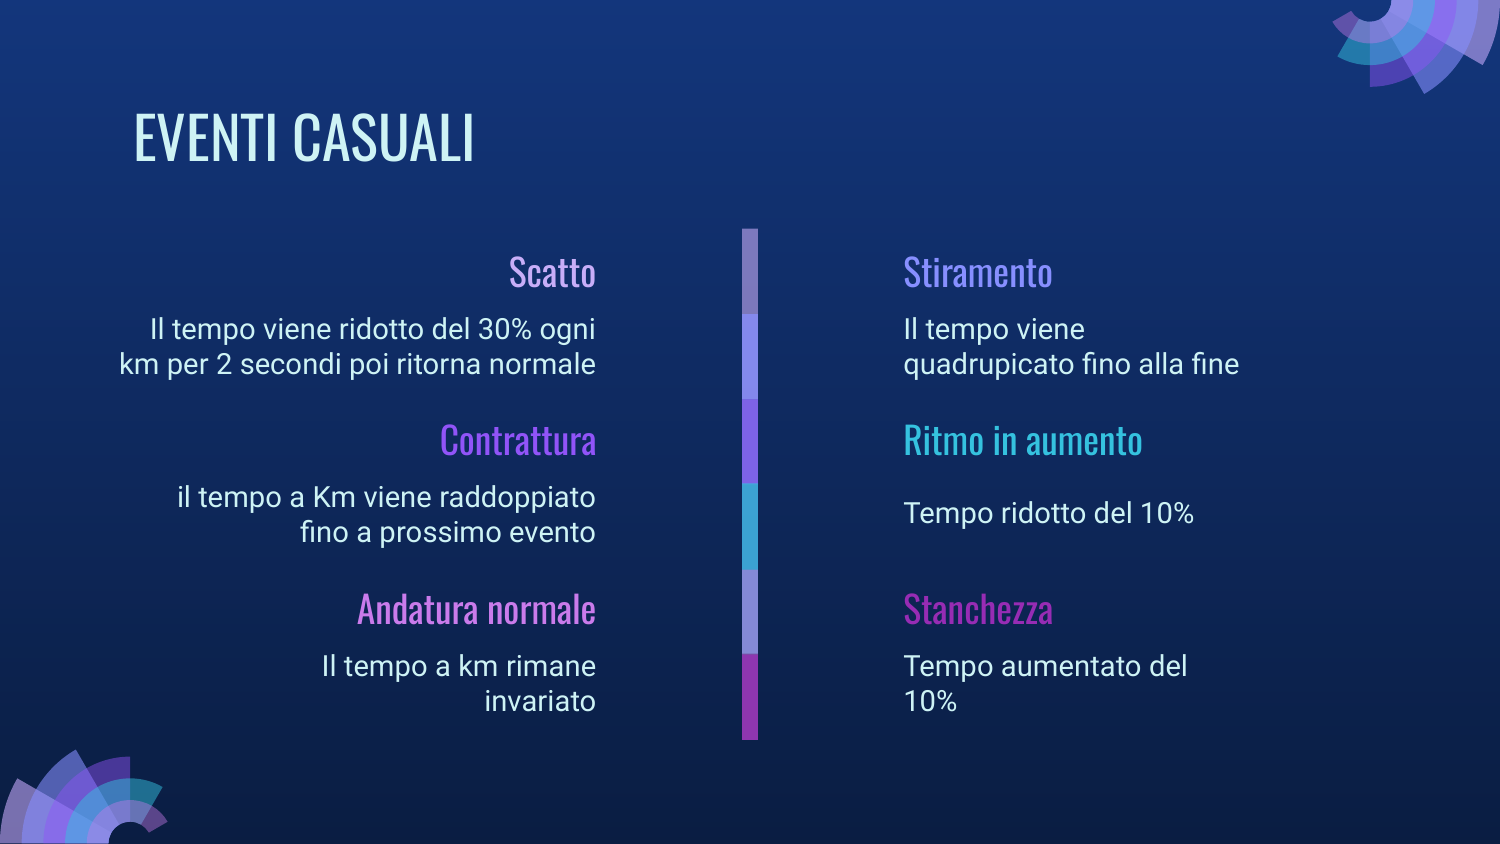

# EVENTI CASUALI

Scatto
Stiramento
Il tempo viene ridotto del 30% ogni km per 2 secondi poi ritorna normale
Il tempo viene quadrupicato fino alla fine
Contrattura
Ritmo in aumento
il tempo a Km viene raddoppiato fino a prossimo evento
Tempo ridotto del 10%
Stanchezza
Andatura normale
Il tempo a km rimane invariato
Tempo aumentato del 10%